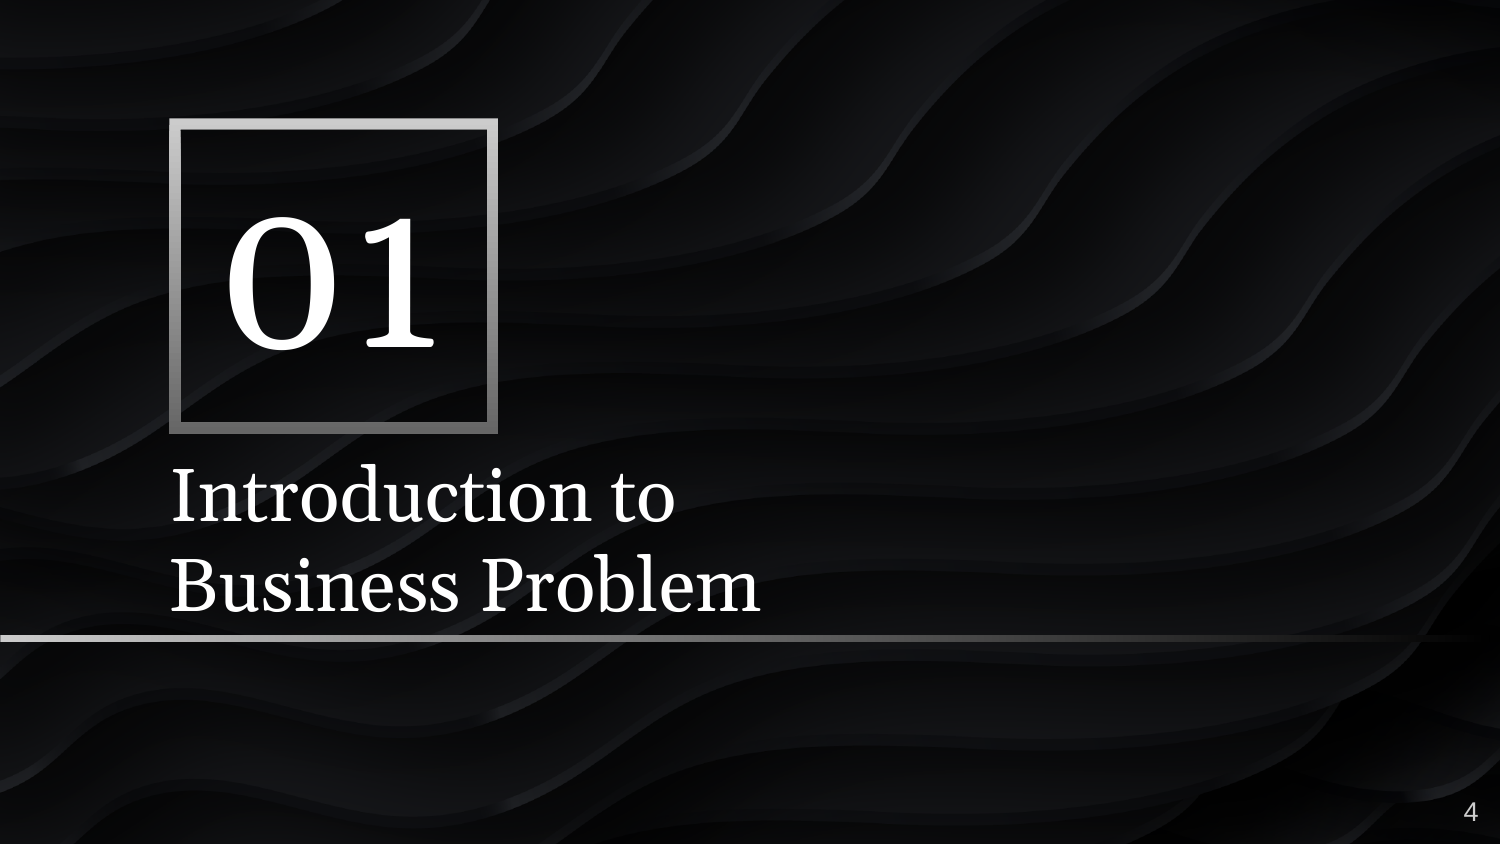

01
# Introduction to Business Problem
4